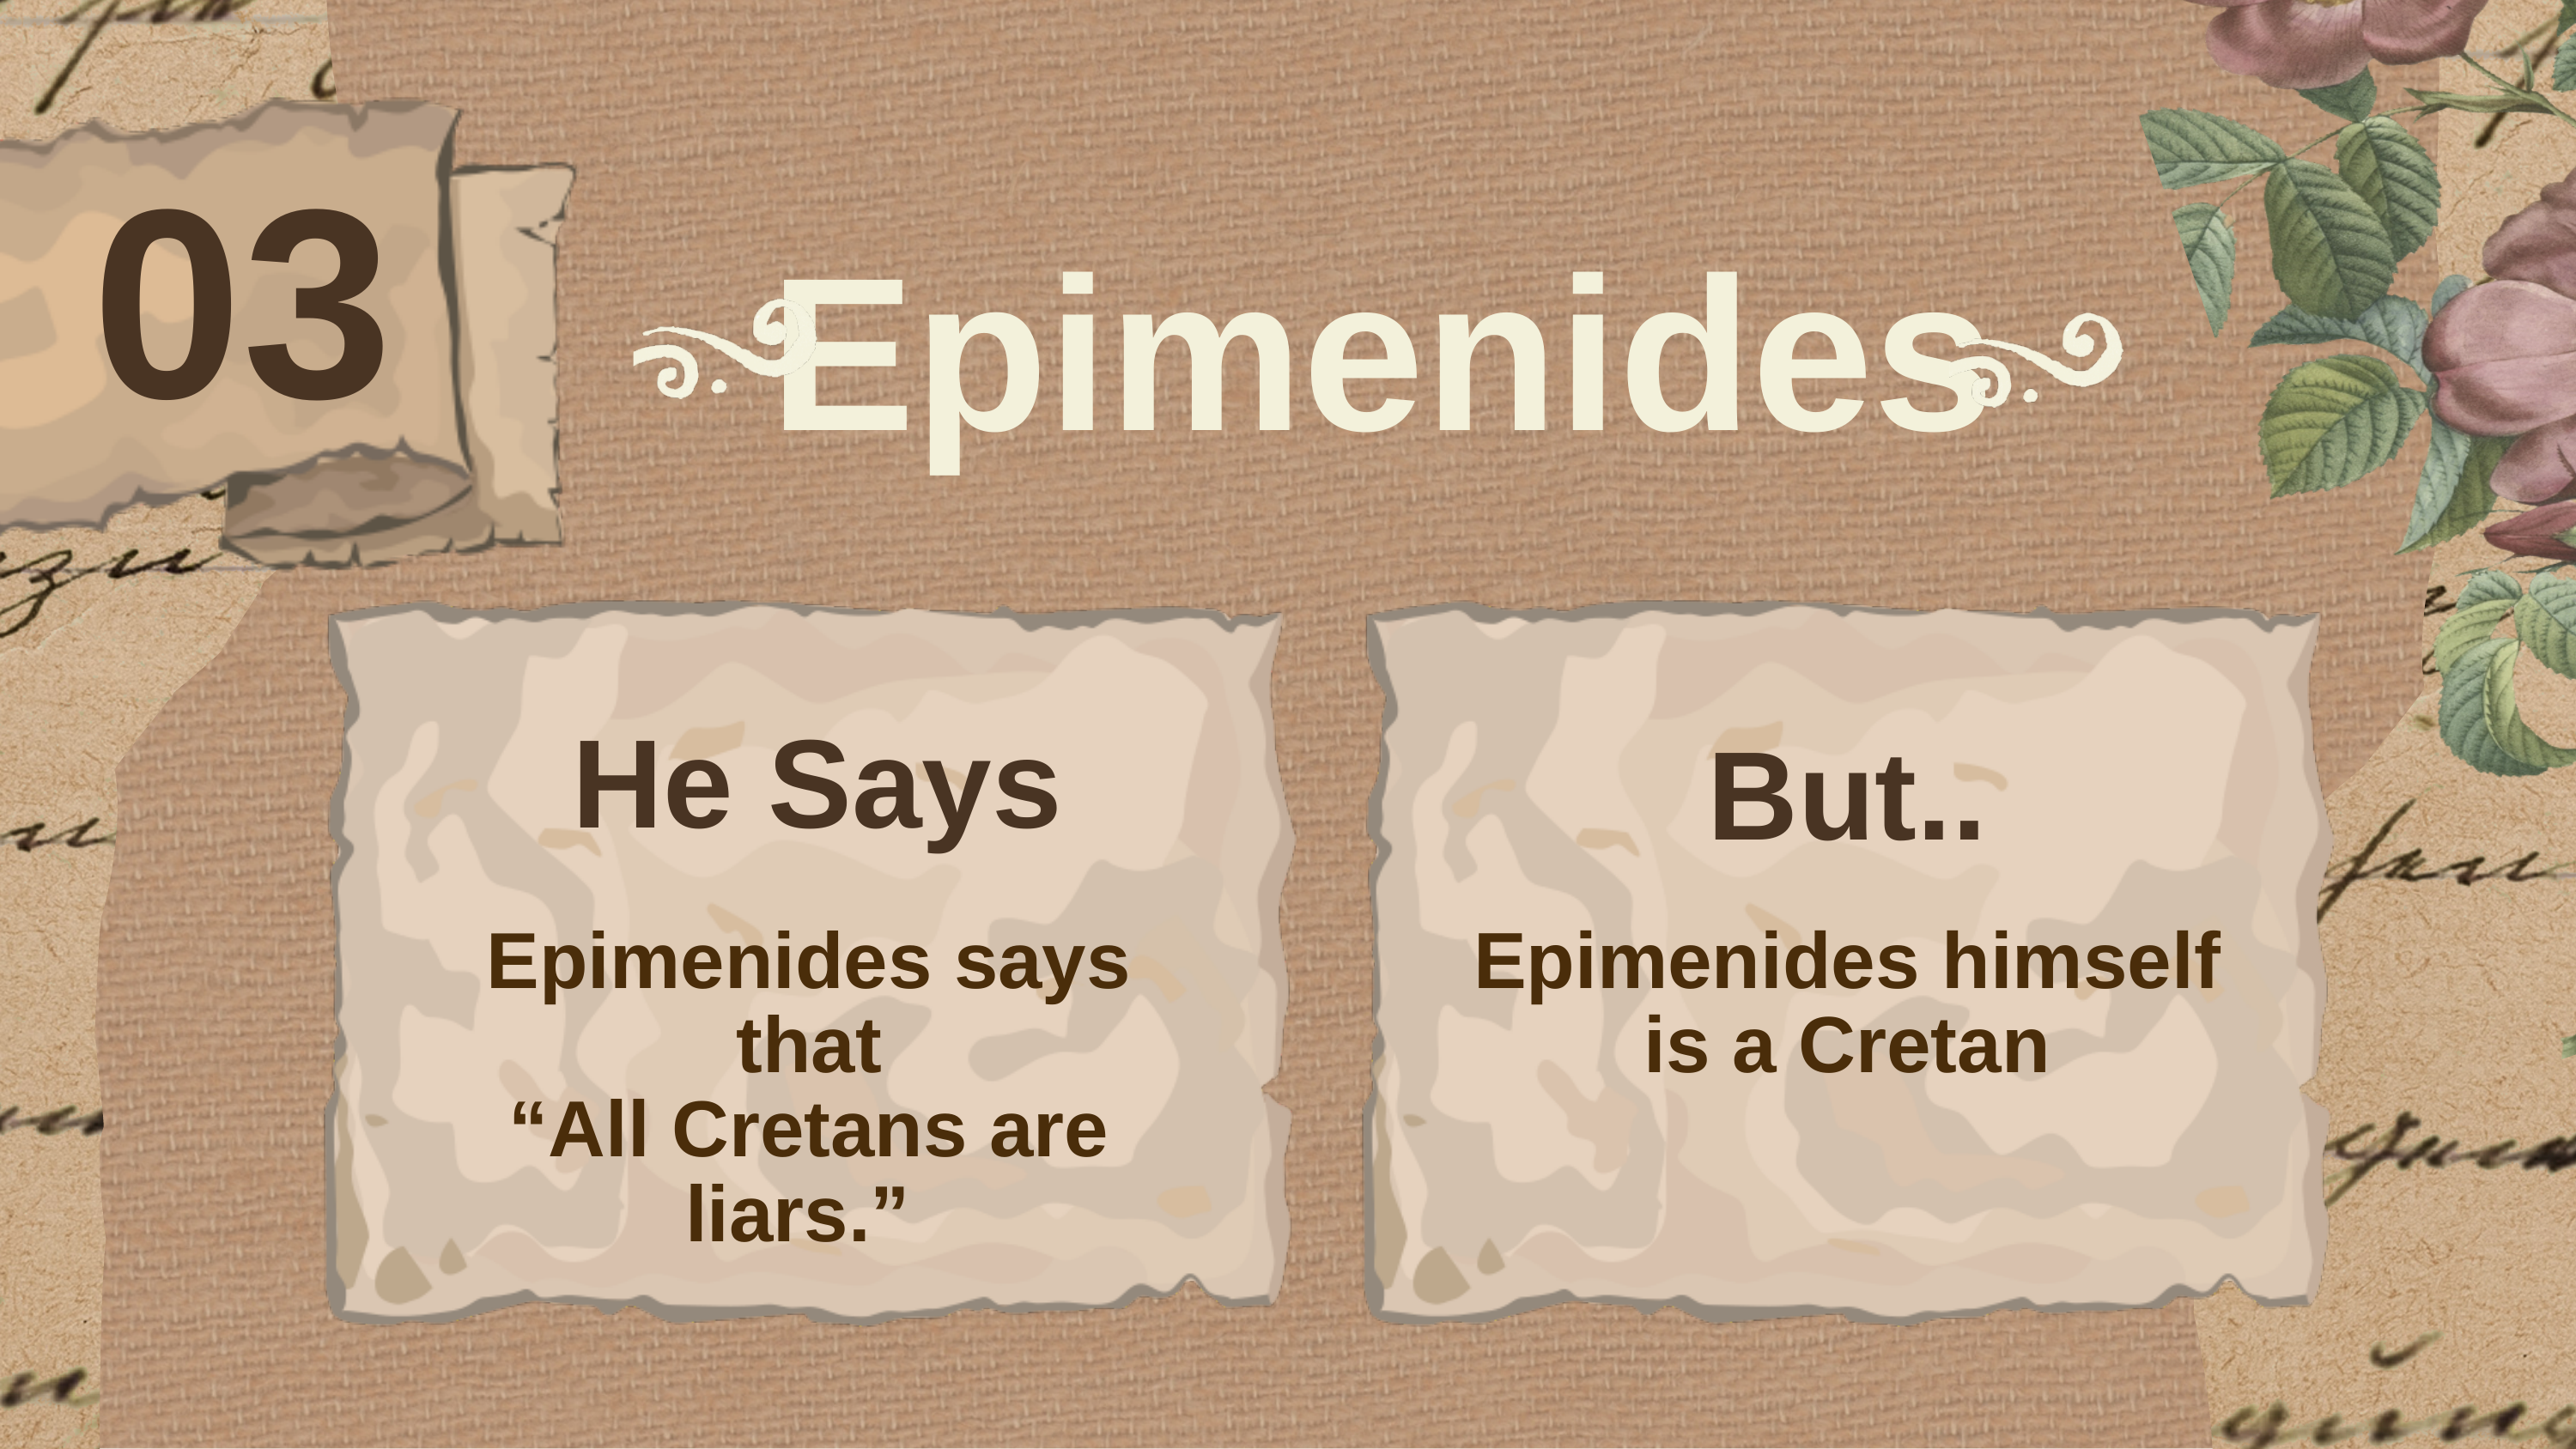

03

Epimenides

He Says
But..
Epimenides says that
“All Cretans are liars.”
Epimenides himself is a Cretan